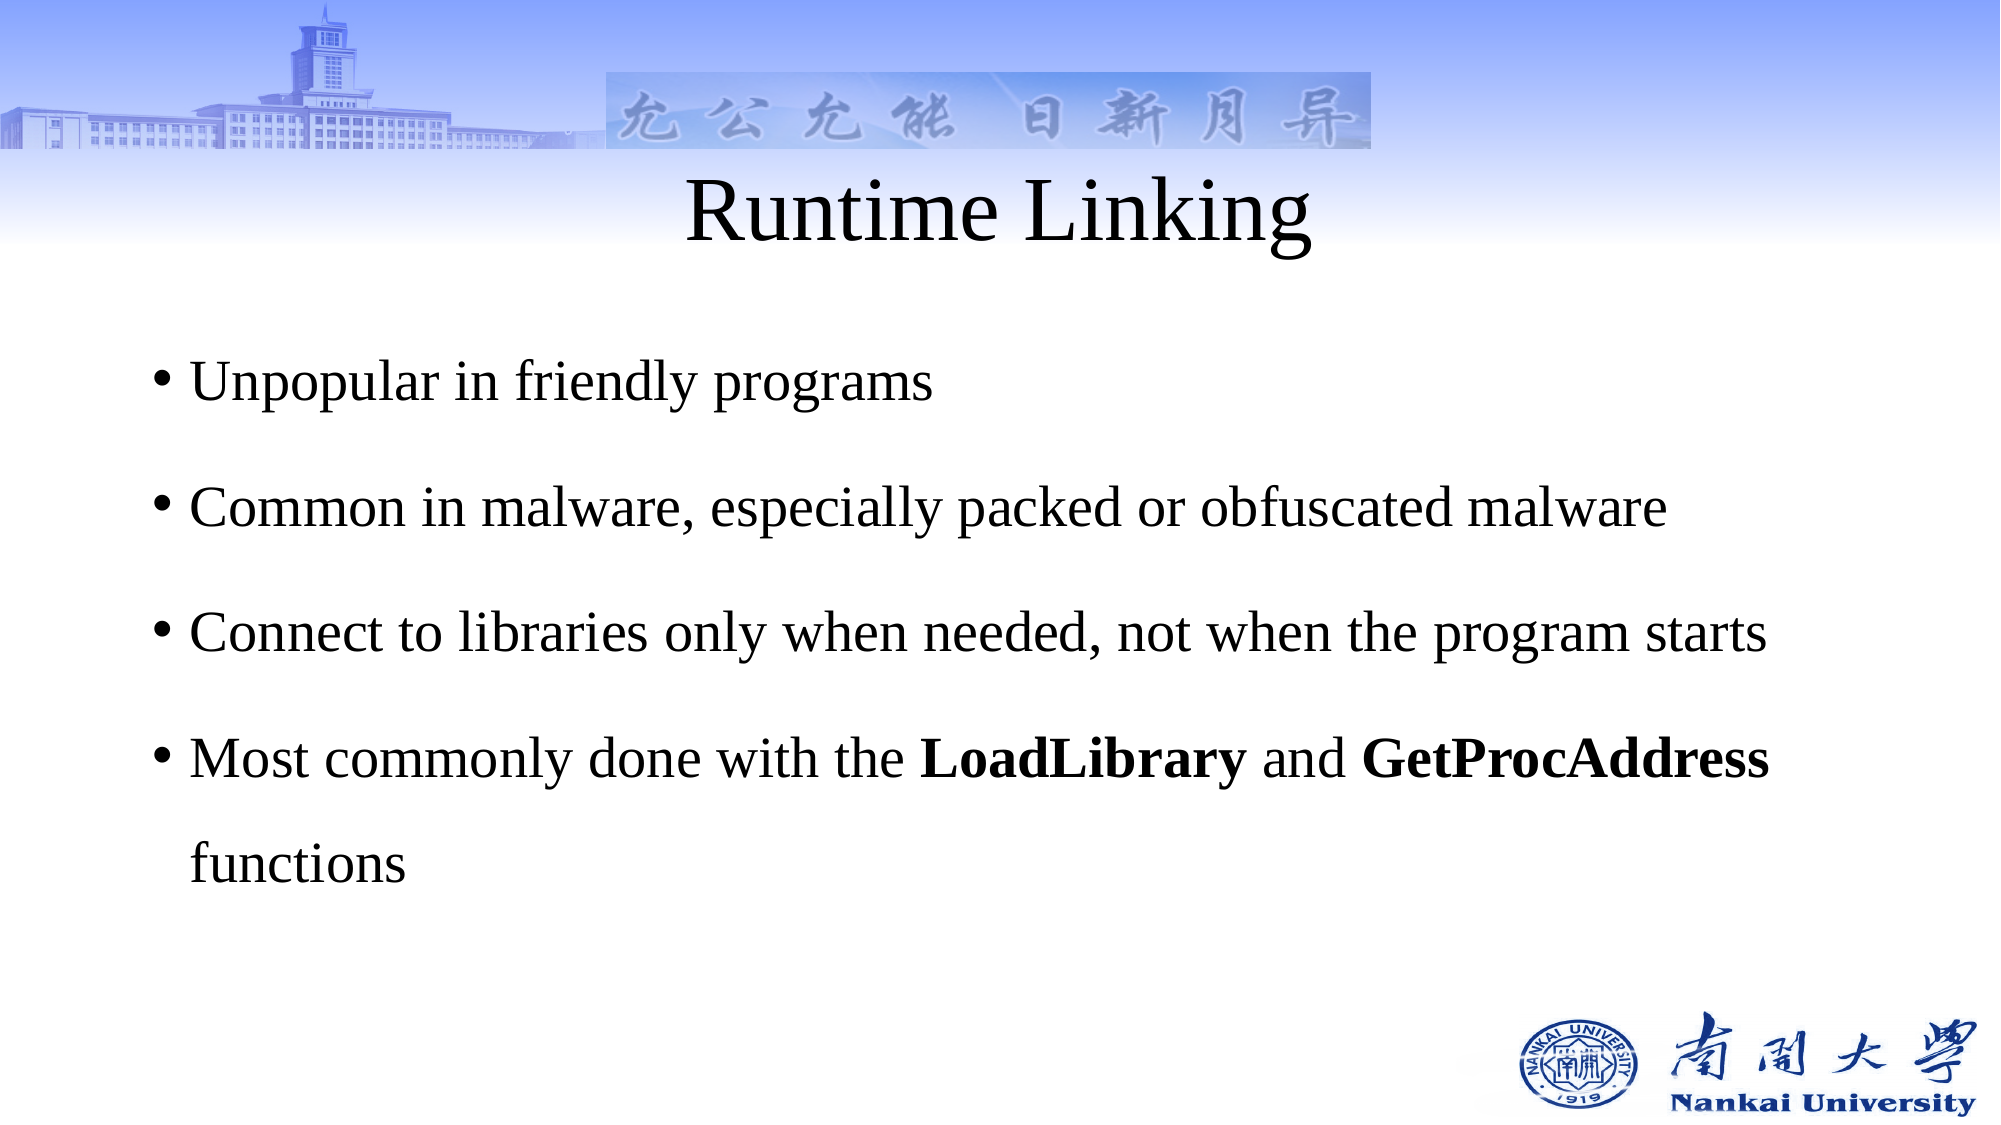

# Runtime Linking
Unpopular in friendly programs
Common in malware, especially packed or obfuscated malware
Connect to libraries only when needed, not when the program starts
Most commonly done with the LoadLibrary and GetProcAddress functions